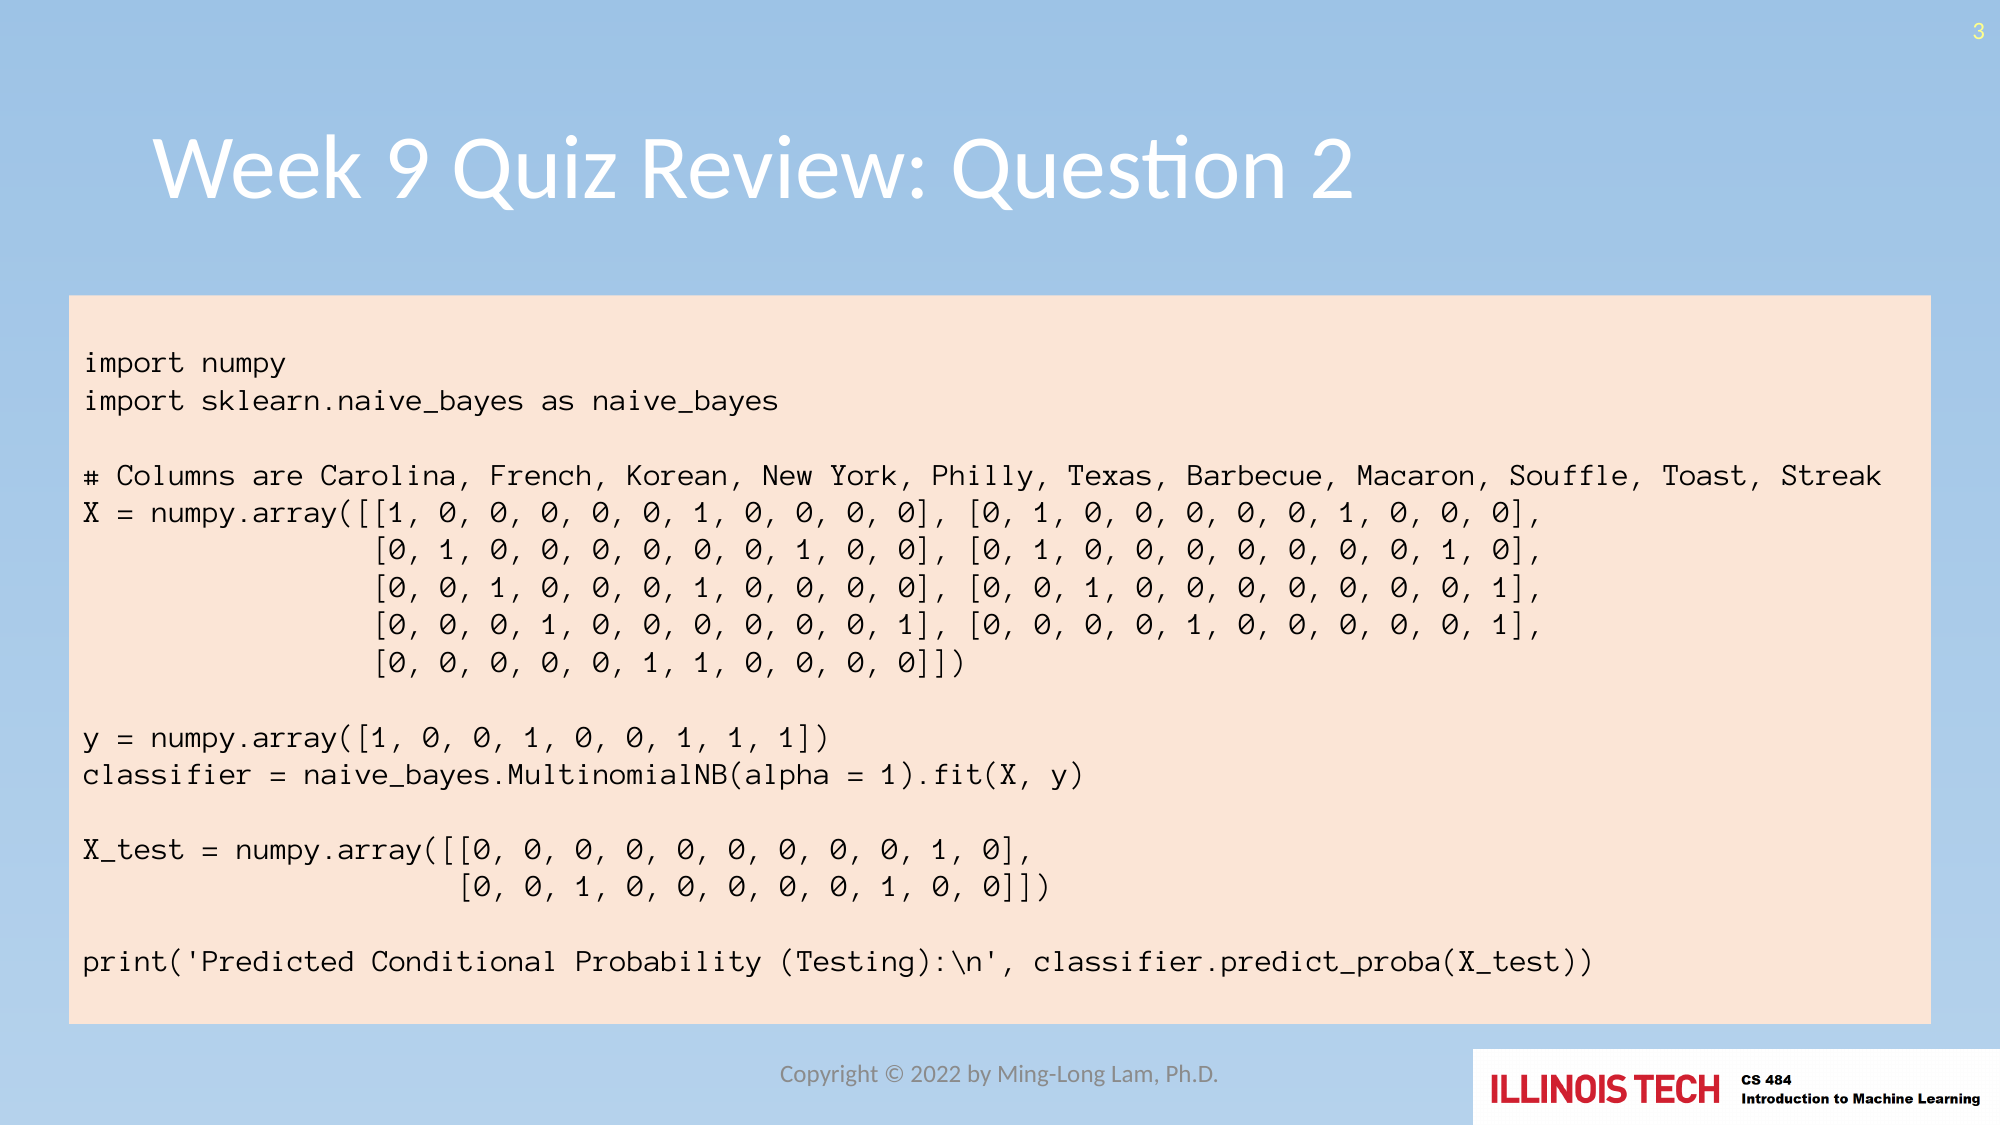

3
# Week 9 Quiz Review: Question 2
import numpy
import sklearn.naive_bayes as naive_bayes

# Columns are Carolina, French, Korean, New York, Philly, Texas, Barbecue, Macaron, Souffle, Toast, Streak
X = numpy.array([[1, 0, 0, 0, 0, 0, 1, 0, 0, 0, 0], [0, 1, 0, 0, 0, 0, 0, 1, 0, 0, 0],
                 [0, 1, 0, 0, 0, 0, 0, 0, 1, 0, 0], [0, 1, 0, 0, 0, 0, 0, 0, 0, 1, 0],
                 [0, 0, 1, 0, 0, 0, 1, 0, 0, 0, 0], [0, 0, 1, 0, 0, 0, 0, 0, 0, 0, 1],
                 [0, 0, 0, 1, 0, 0, 0, 0, 0, 0, 1], [0, 0, 0, 0, 1, 0, 0, 0, 0, 0, 1],
                 [0, 0, 0, 0, 0, 1, 1, 0, 0, 0, 0]])

y = numpy.array([1, 0, 0, 1, 0, 0, 1, 1, 1])
classifier = naive_bayes.MultinomialNB(alpha = 1).fit(X, y)

X_test = numpy.array([[0, 0, 0, 0, 0, 0, 0, 0, 0, 1, 0],
                      [0, 0, 1, 0, 0, 0, 0, 0, 1, 0, 0]])

print('Predicted Conditional Probability (Testing):\n', classifier.predict_proba(X_test))
Copyright © 2022 by Ming-Long Lam, Ph.D.